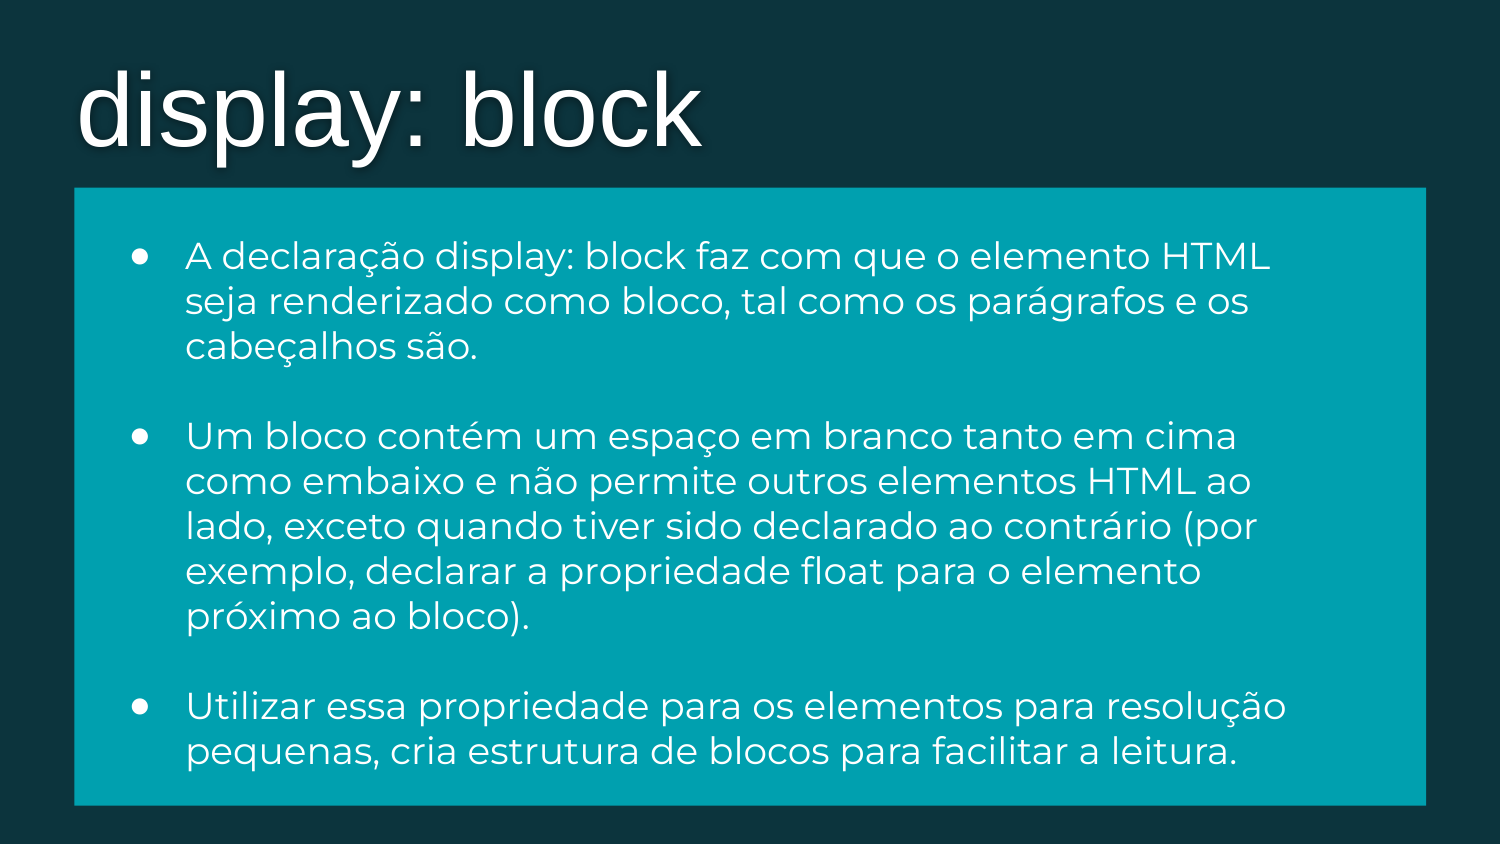

display: block

A declaração display: block faz com que o elemento HTML seja renderizado como bloco, tal como os parágrafos e os cabeçalhos são.

Um bloco contém um espaço em branco tanto em cima como embaixo e não permite outros elementos HTML ao lado, exceto quando tiver sido declarado ao contrário (por exemplo, declarar a propriedade float para o elemento próximo ao bloco).

Utilizar essa propriedade para os elementos para resolução pequenas, cria estrutura de blocos para facilitar a leitura.